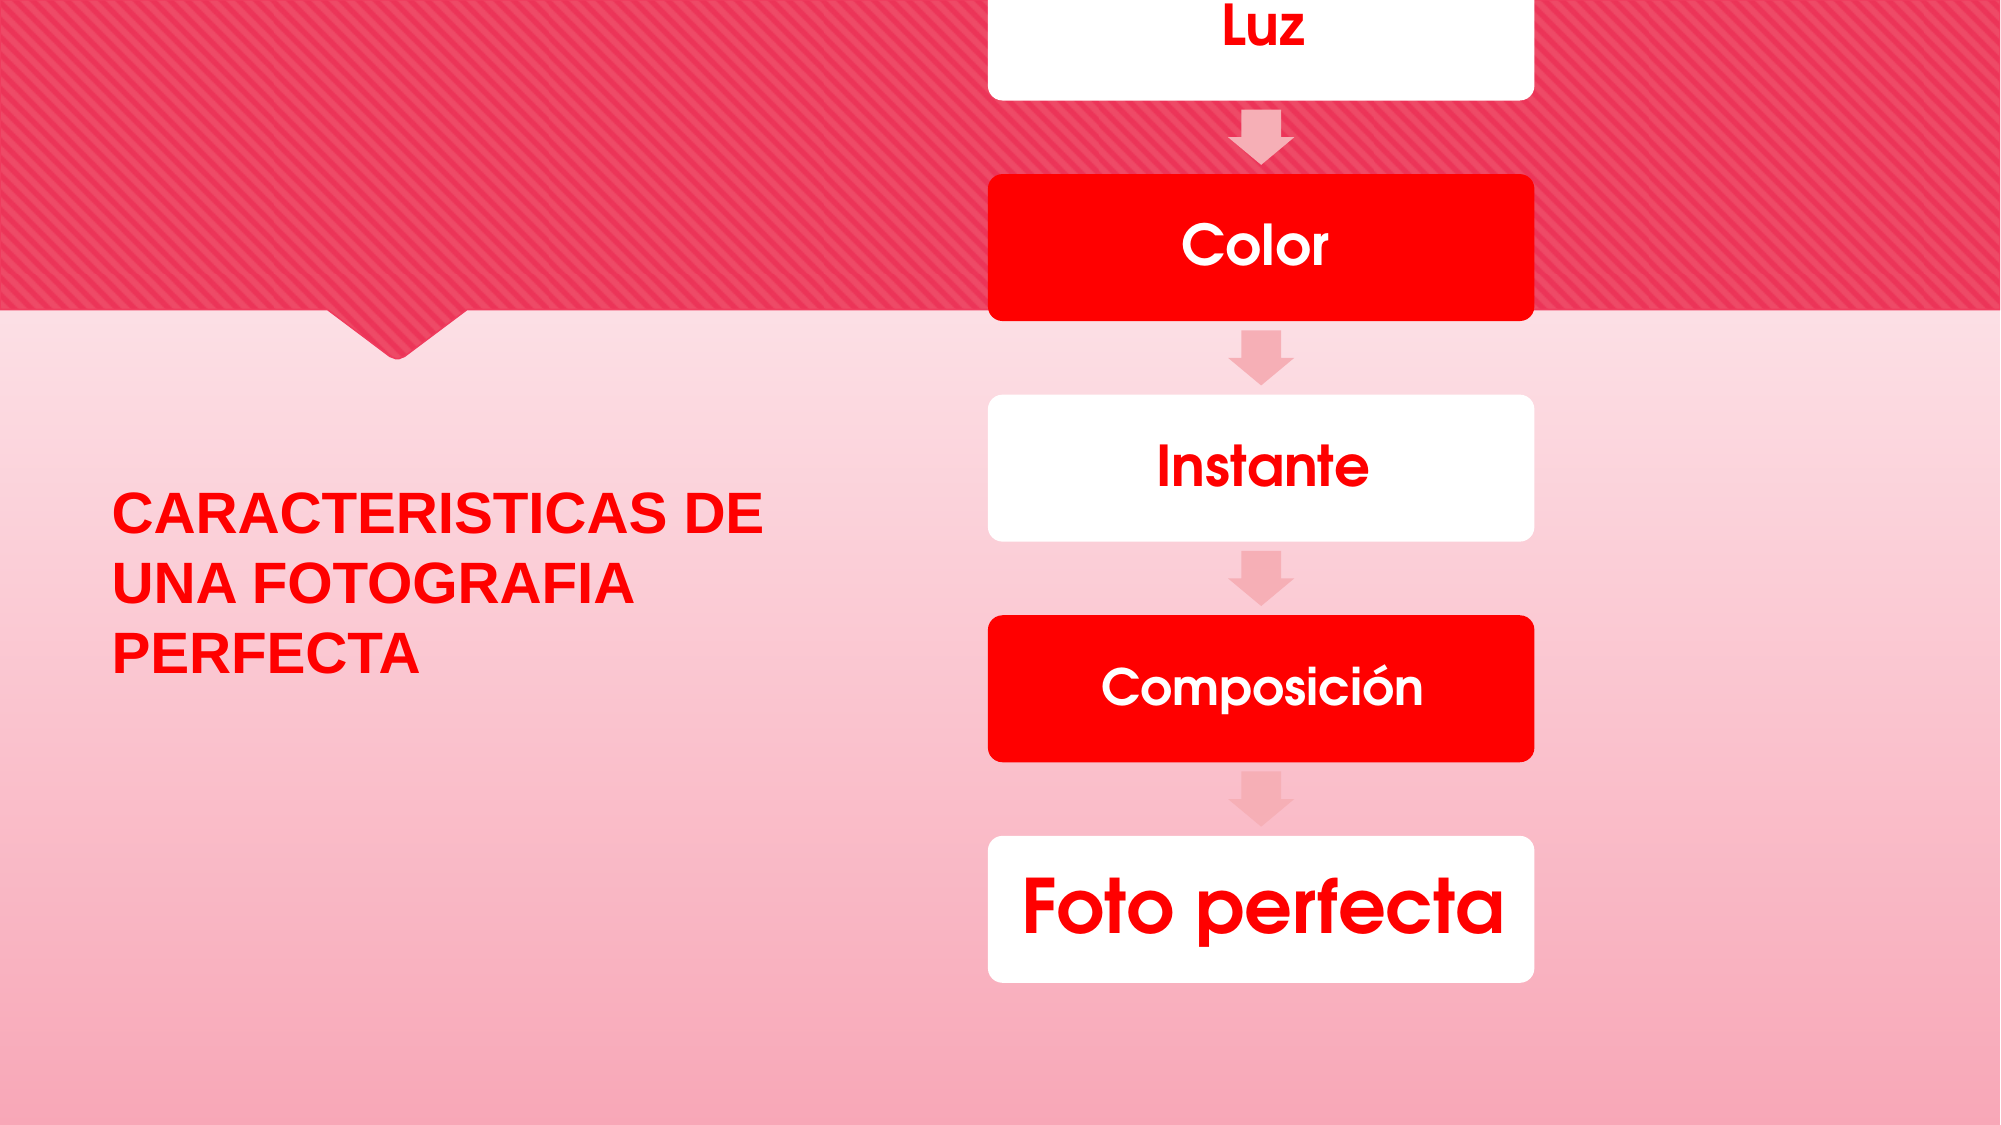

Luz

Color

Instante

Composición

Foto perfecta
CARACTERISTICAS DE UNA FOTOGRAFIA PERFECTA